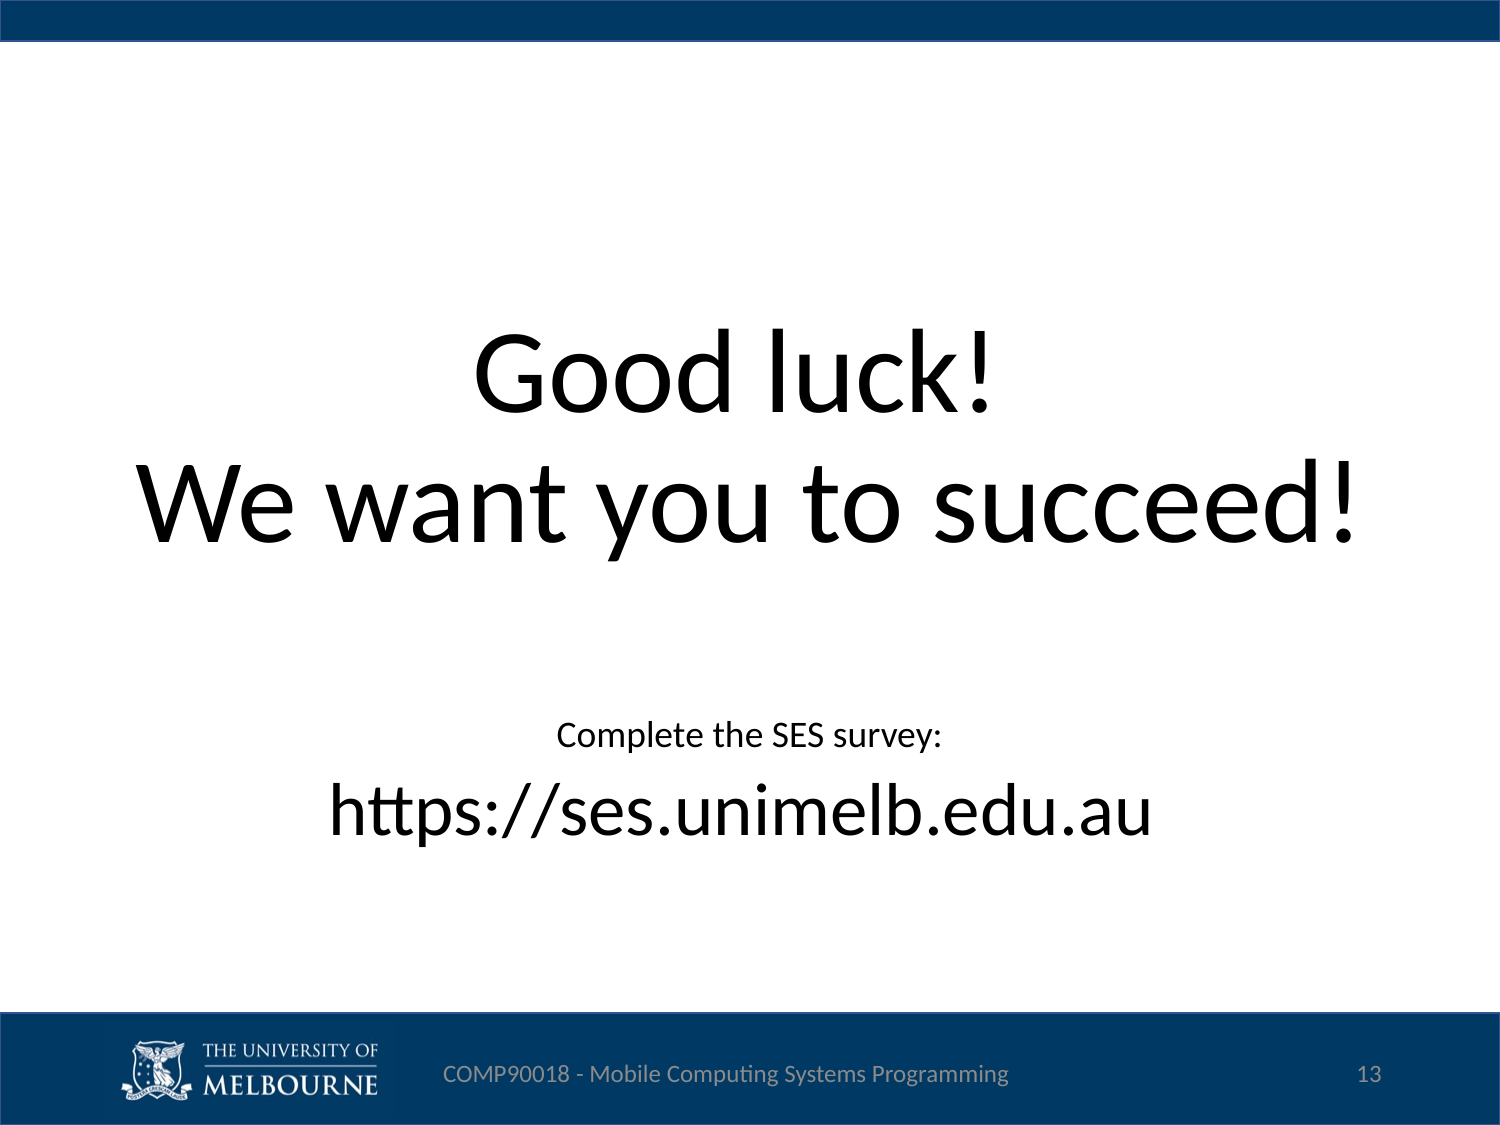

# Good luck! We want you to succeed!

Complete the SES survey:
https://ses.unimelb.edu.au

COMP90018 - Mobile Computing Systems Programming
13